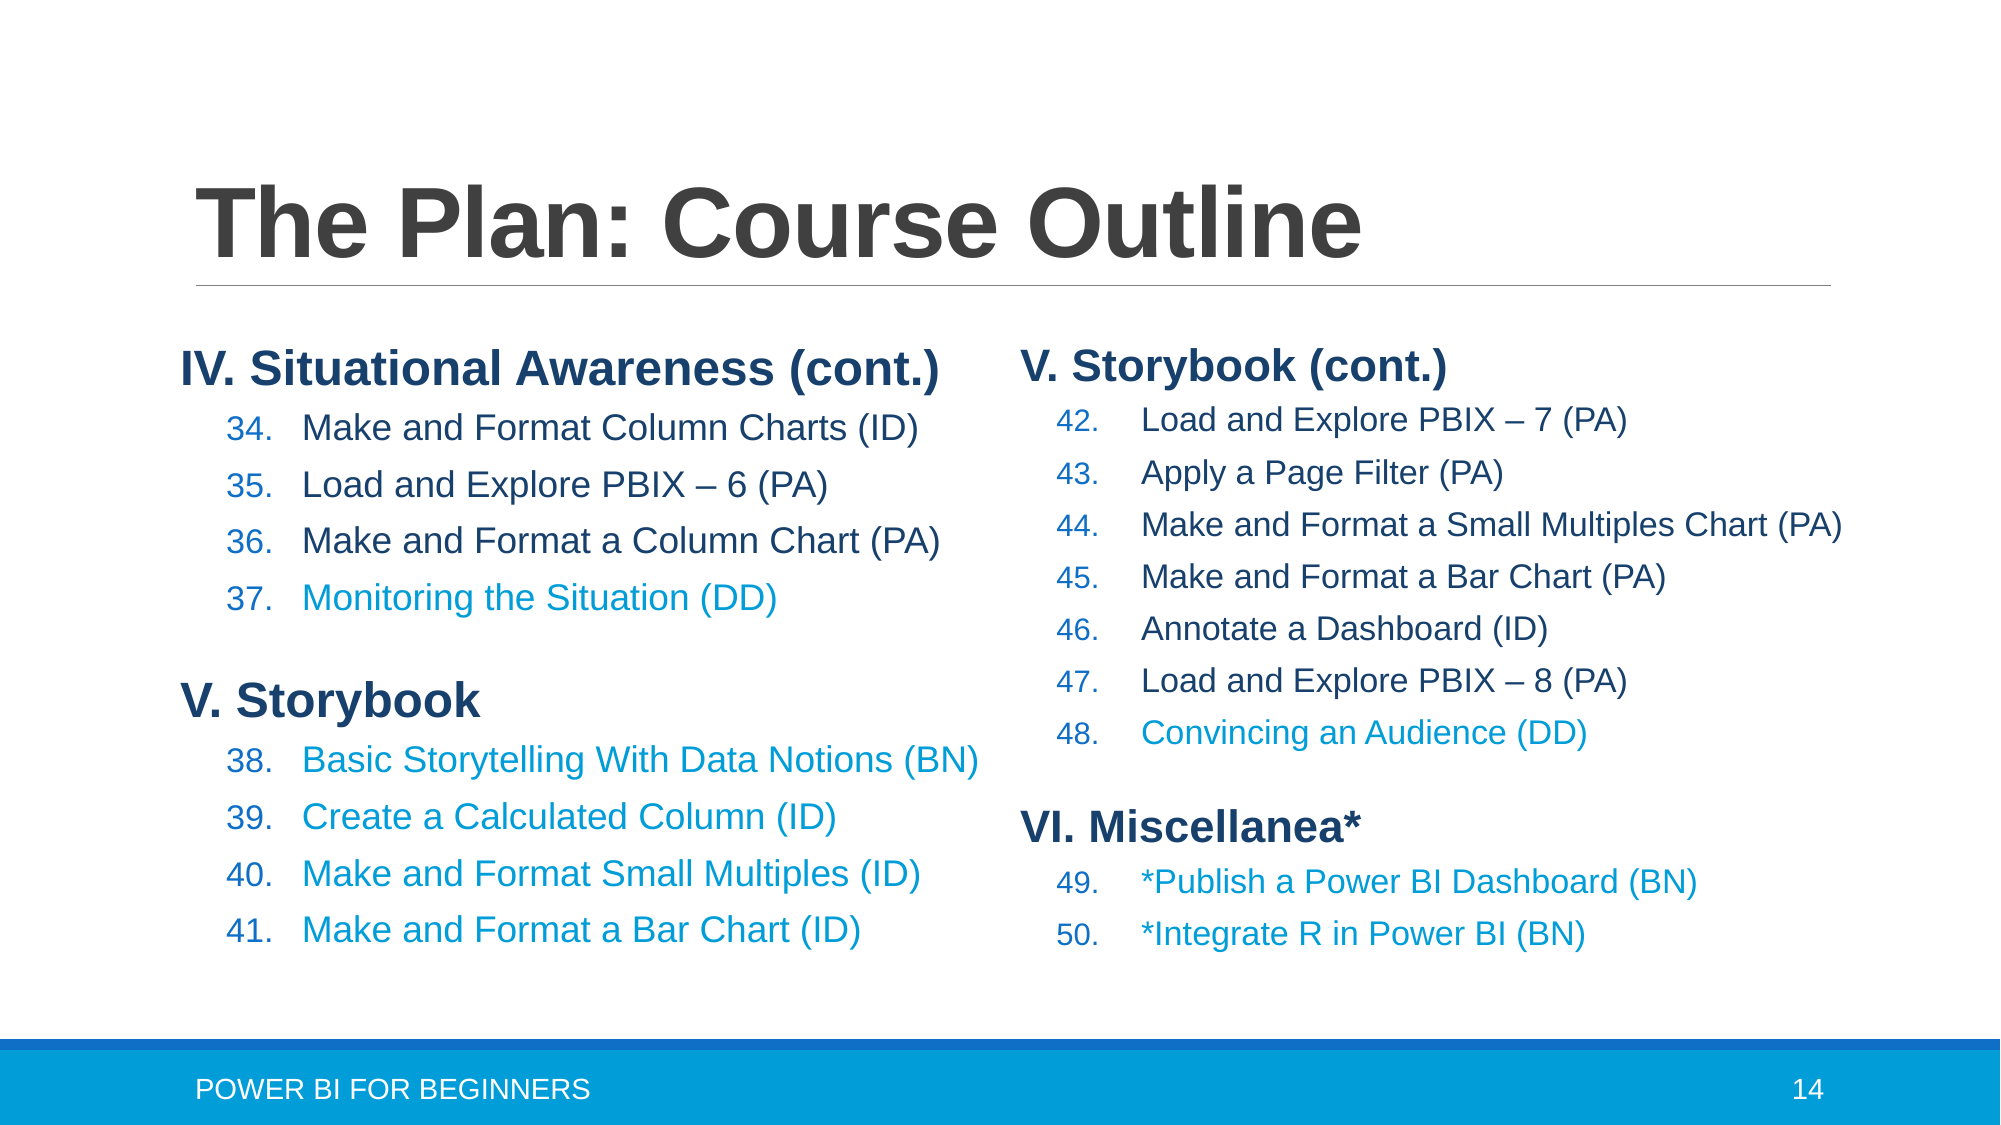

# The Plan: Course Outline
V. Storybook (cont.)
Load and Explore PBIX – 7 (PA)
Apply a Page Filter (PA)
Make and Format a Small Multiples Chart (PA)
Make and Format a Bar Chart (PA)
Annotate a Dashboard (ID)
Load and Explore PBIX – 8 (PA)
Convincing an Audience (DD)
VI. Miscellanea*
*Publish a Power BI Dashboard (BN)
*Integrate R in Power BI (BN)
IV. Situational Awareness (cont.)
Make and Format Column Charts (ID)
Load and Explore PBIX – 6 (PA)
Make and Format a Column Chart (PA)
Monitoring the Situation (DD)
V. Storybook
Basic Storytelling With Data Notions (BN)
Create a Calculated Column (ID)
Make and Format Small Multiples (ID)
Make and Format a Bar Chart (ID)

POWER BI FOR BEGINNERS
14